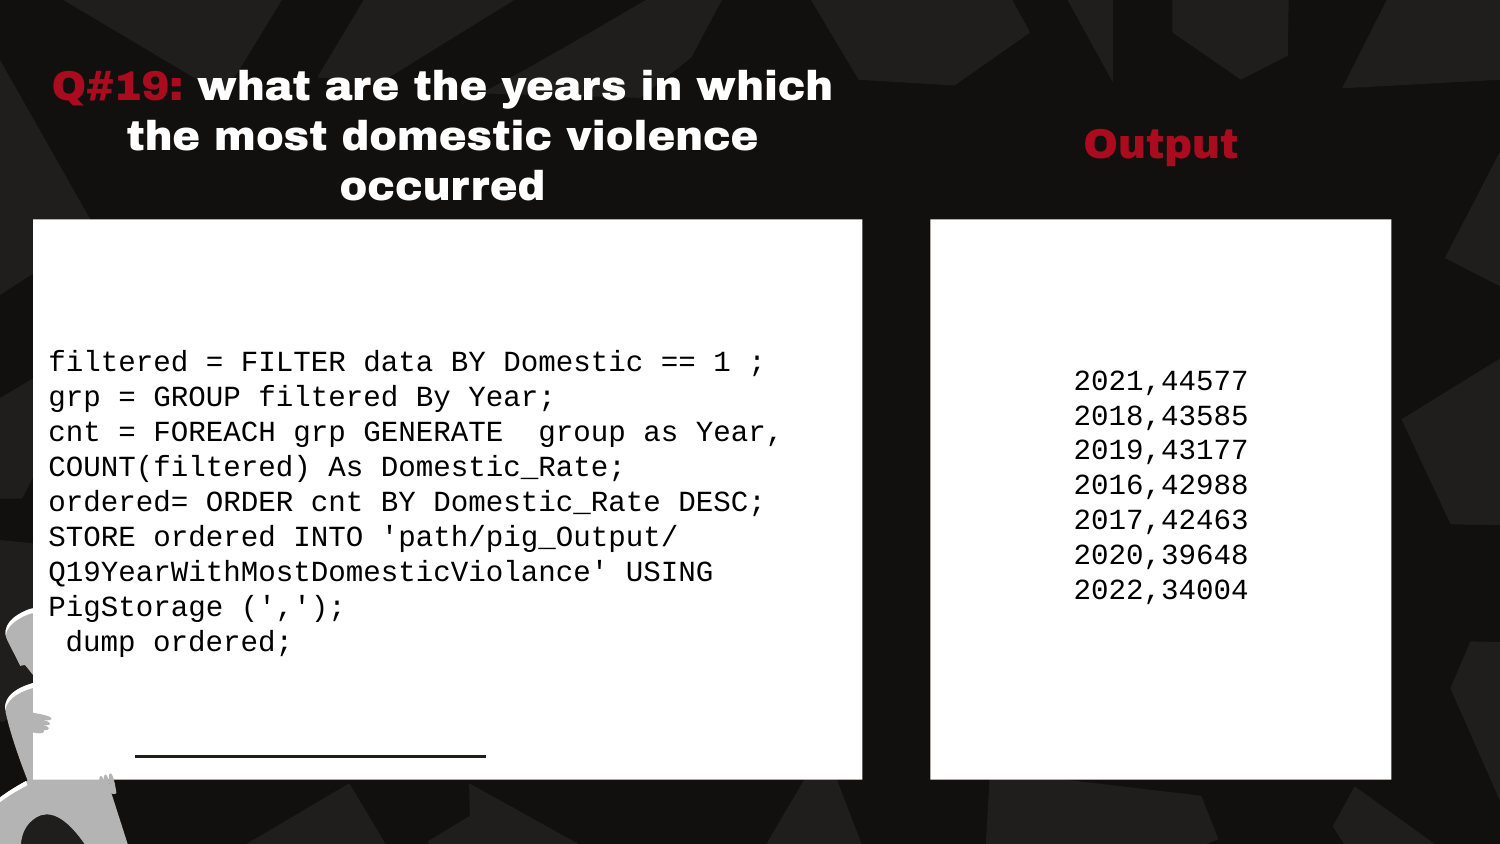

# Q#19: what are the years in which the most domestic violence occurred
Output
filtered = FILTER data BY Domestic == 1 ;
grp = GROUP filtered By Year;
cnt = FOREACH grp GENERATE  group as Year, COUNT(filtered) As Domestic_Rate;
ordered= ORDER cnt BY Domestic_Rate DESC;
STORE ordered INTO 'path/pig_Output/ Q19YearWithMostDomesticViolance' USING PigStorage (',');
 dump ordered;
2021,44577
2018,43585
2019,43177
2016,42988
2017,42463
2020,39648
2022,34004